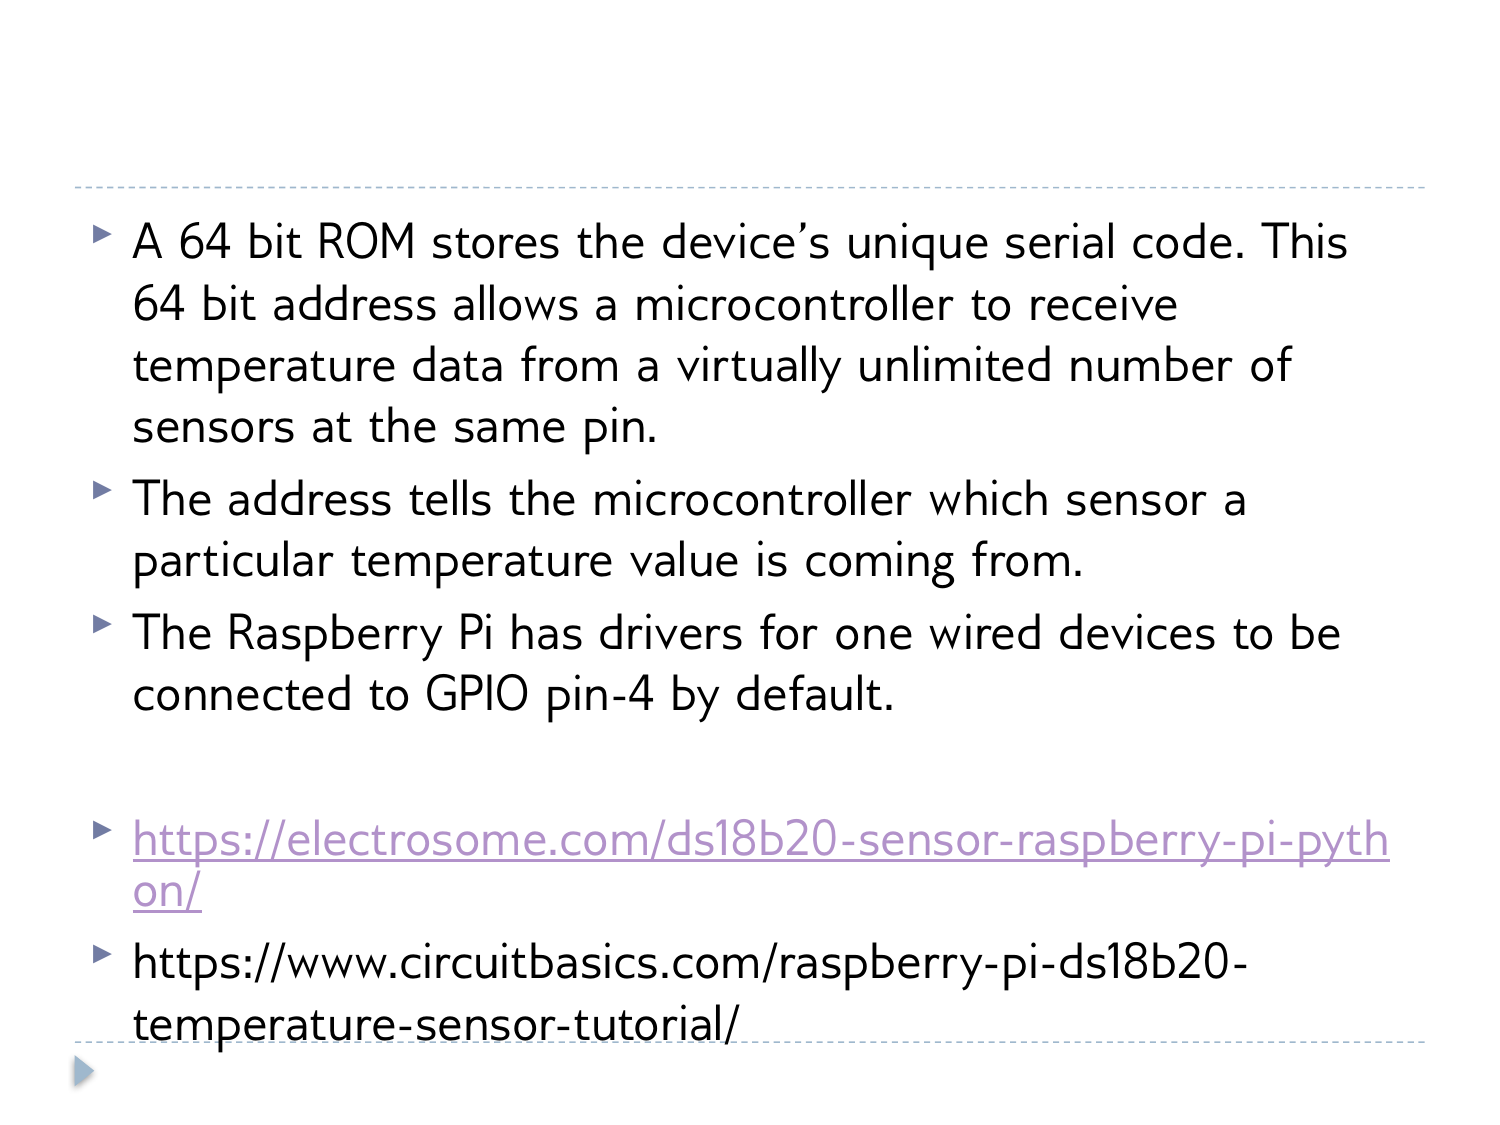

#
A 64 bit ROM stores the device’s unique serial code. This 64 bit address allows a microcontroller to receive temperature data from a virtually unlimited number of sensors at the same pin.
The address tells the microcontroller which sensor a particular temperature value is coming from.
The Raspberry Pi has drivers for one wired devices to be connected to GPIO pin-4 by default.

https://electrosome.com/ds18b20-sensor-raspberry-pi-python/
https://www.circuitbasics.com/raspberry-pi-ds18b20-temperature-sensor-tutorial/